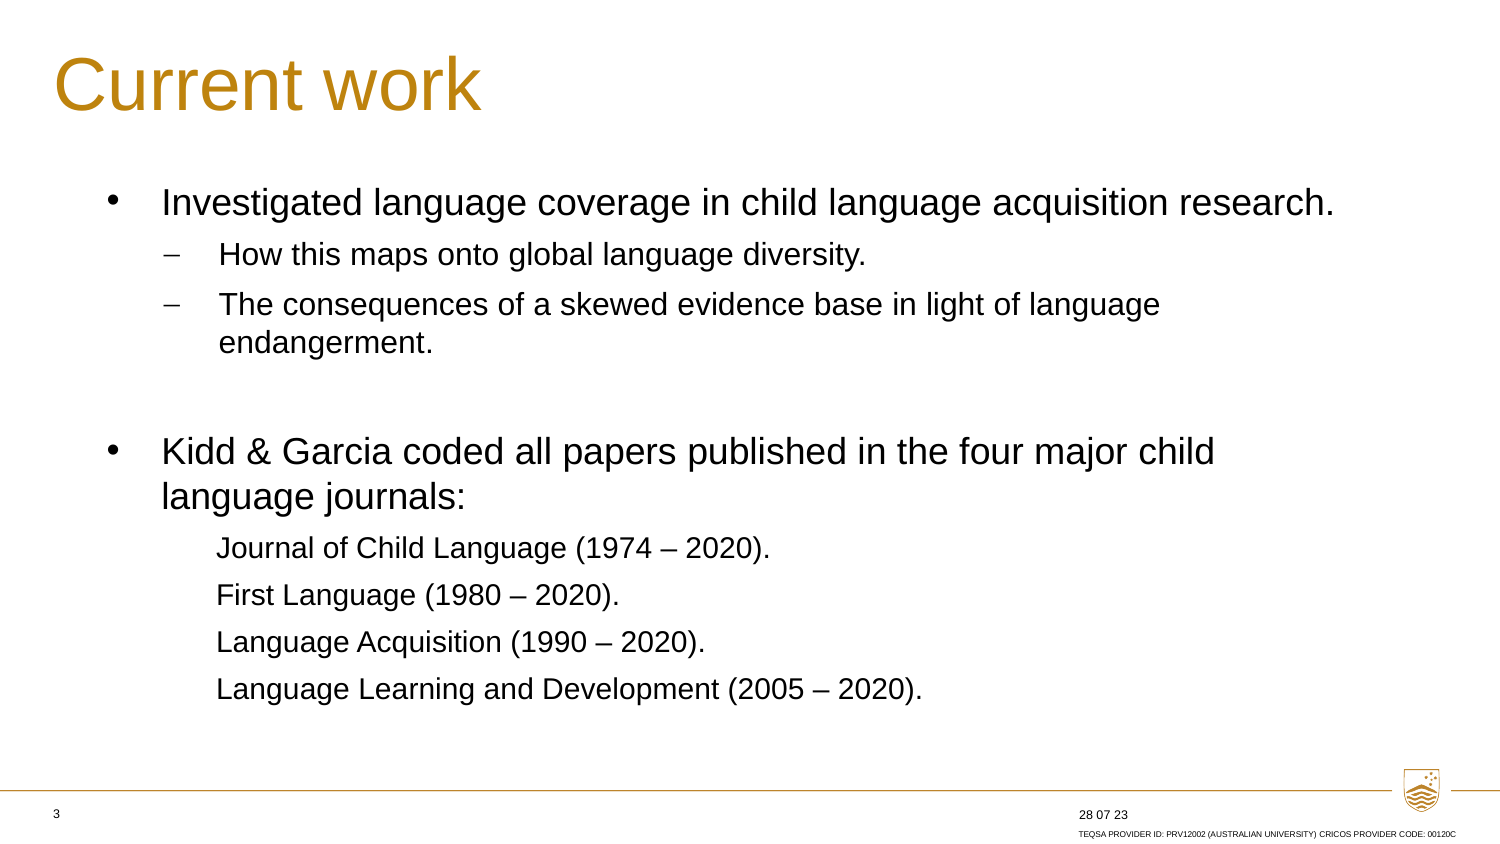

Current work

Investigated language coverage in child language acquisition research.
How this maps onto global language diversity.
The consequences of a skewed evidence base in light of language endangerment.

Kidd & Garcia coded all papers published in the four major child language journals:
Journal of Child Language (1974 – 2020).
First Language (1980 – 2020).
Language Acquisition (1990 – 2020).
Language Learning and Development (2005 – 2020).

3
28 07 23